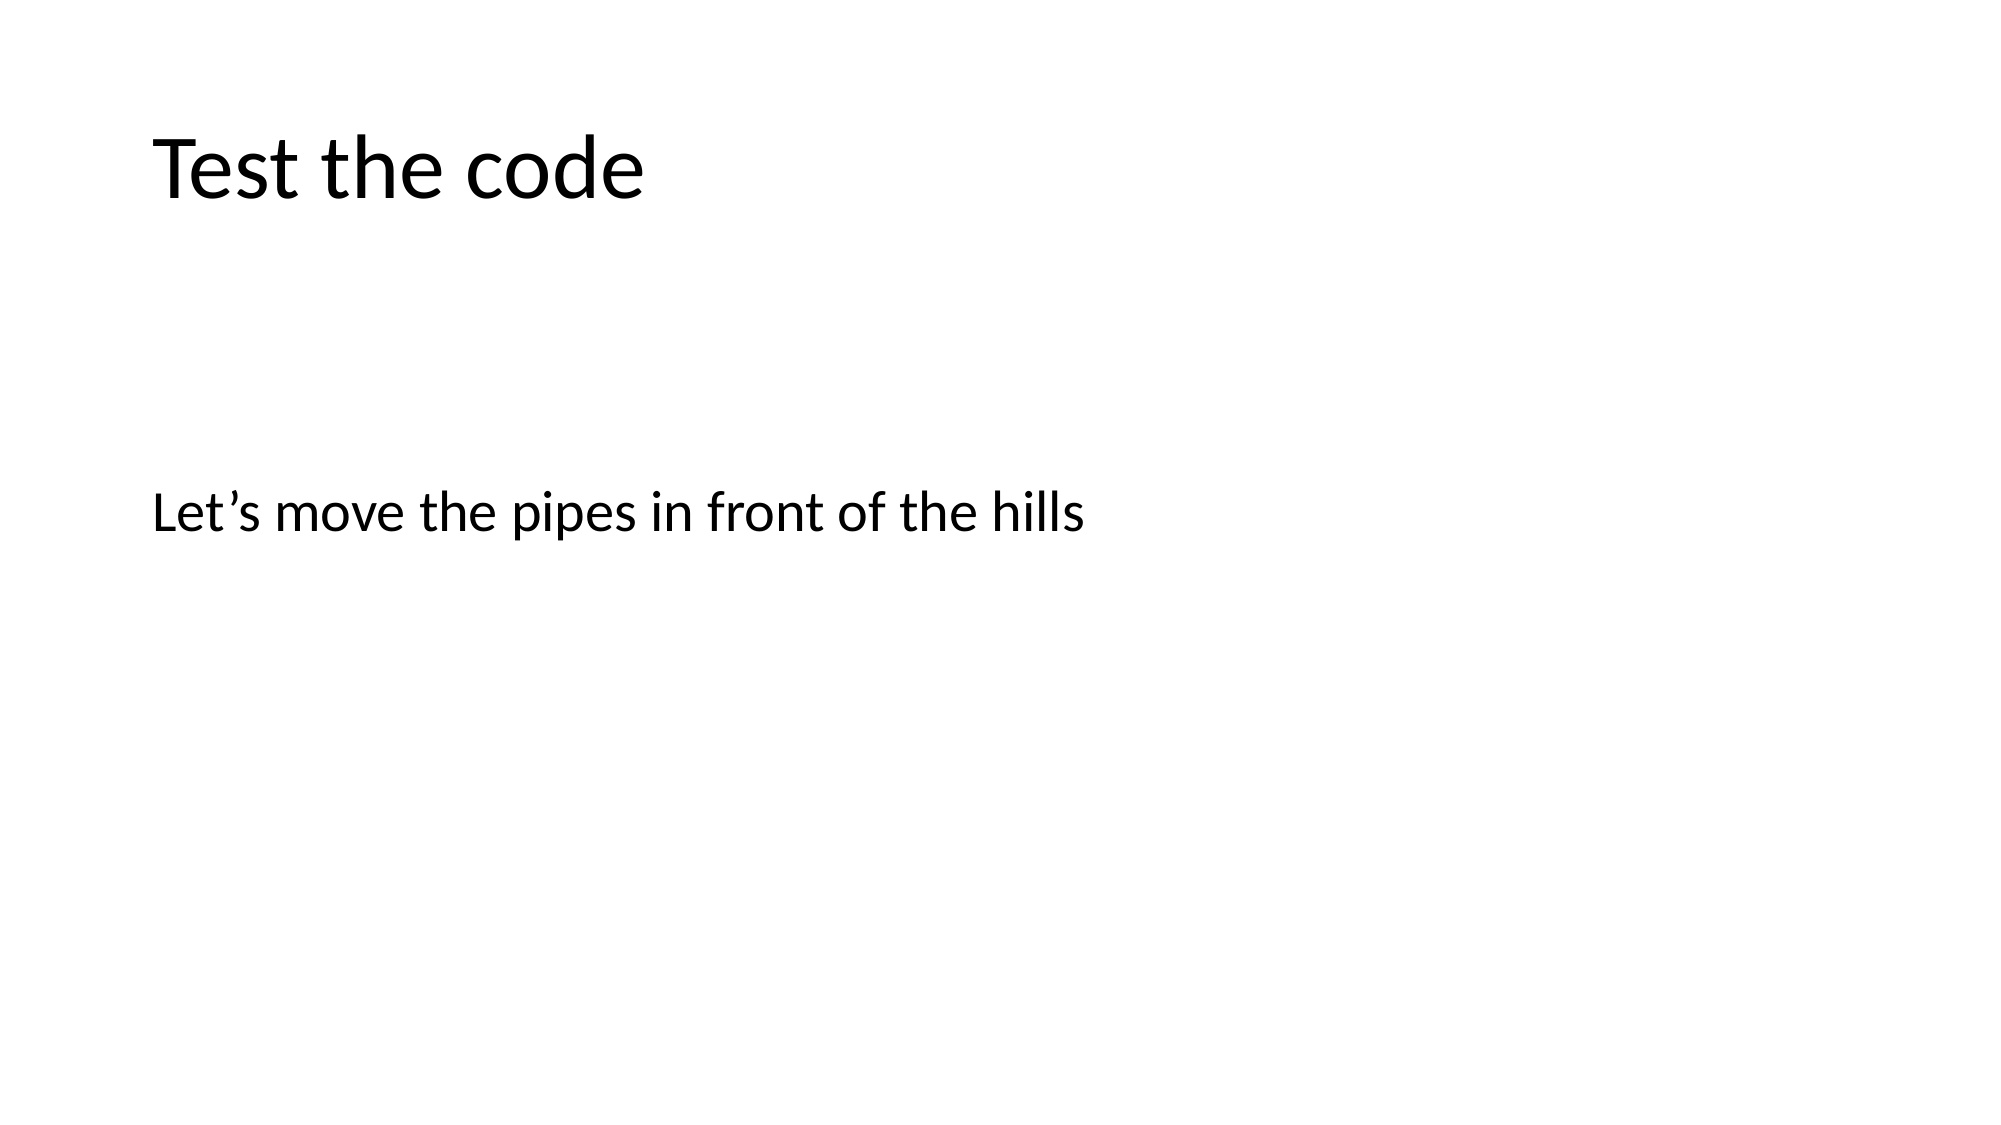

# Test the code

Let’s move the pipes in front of the hills